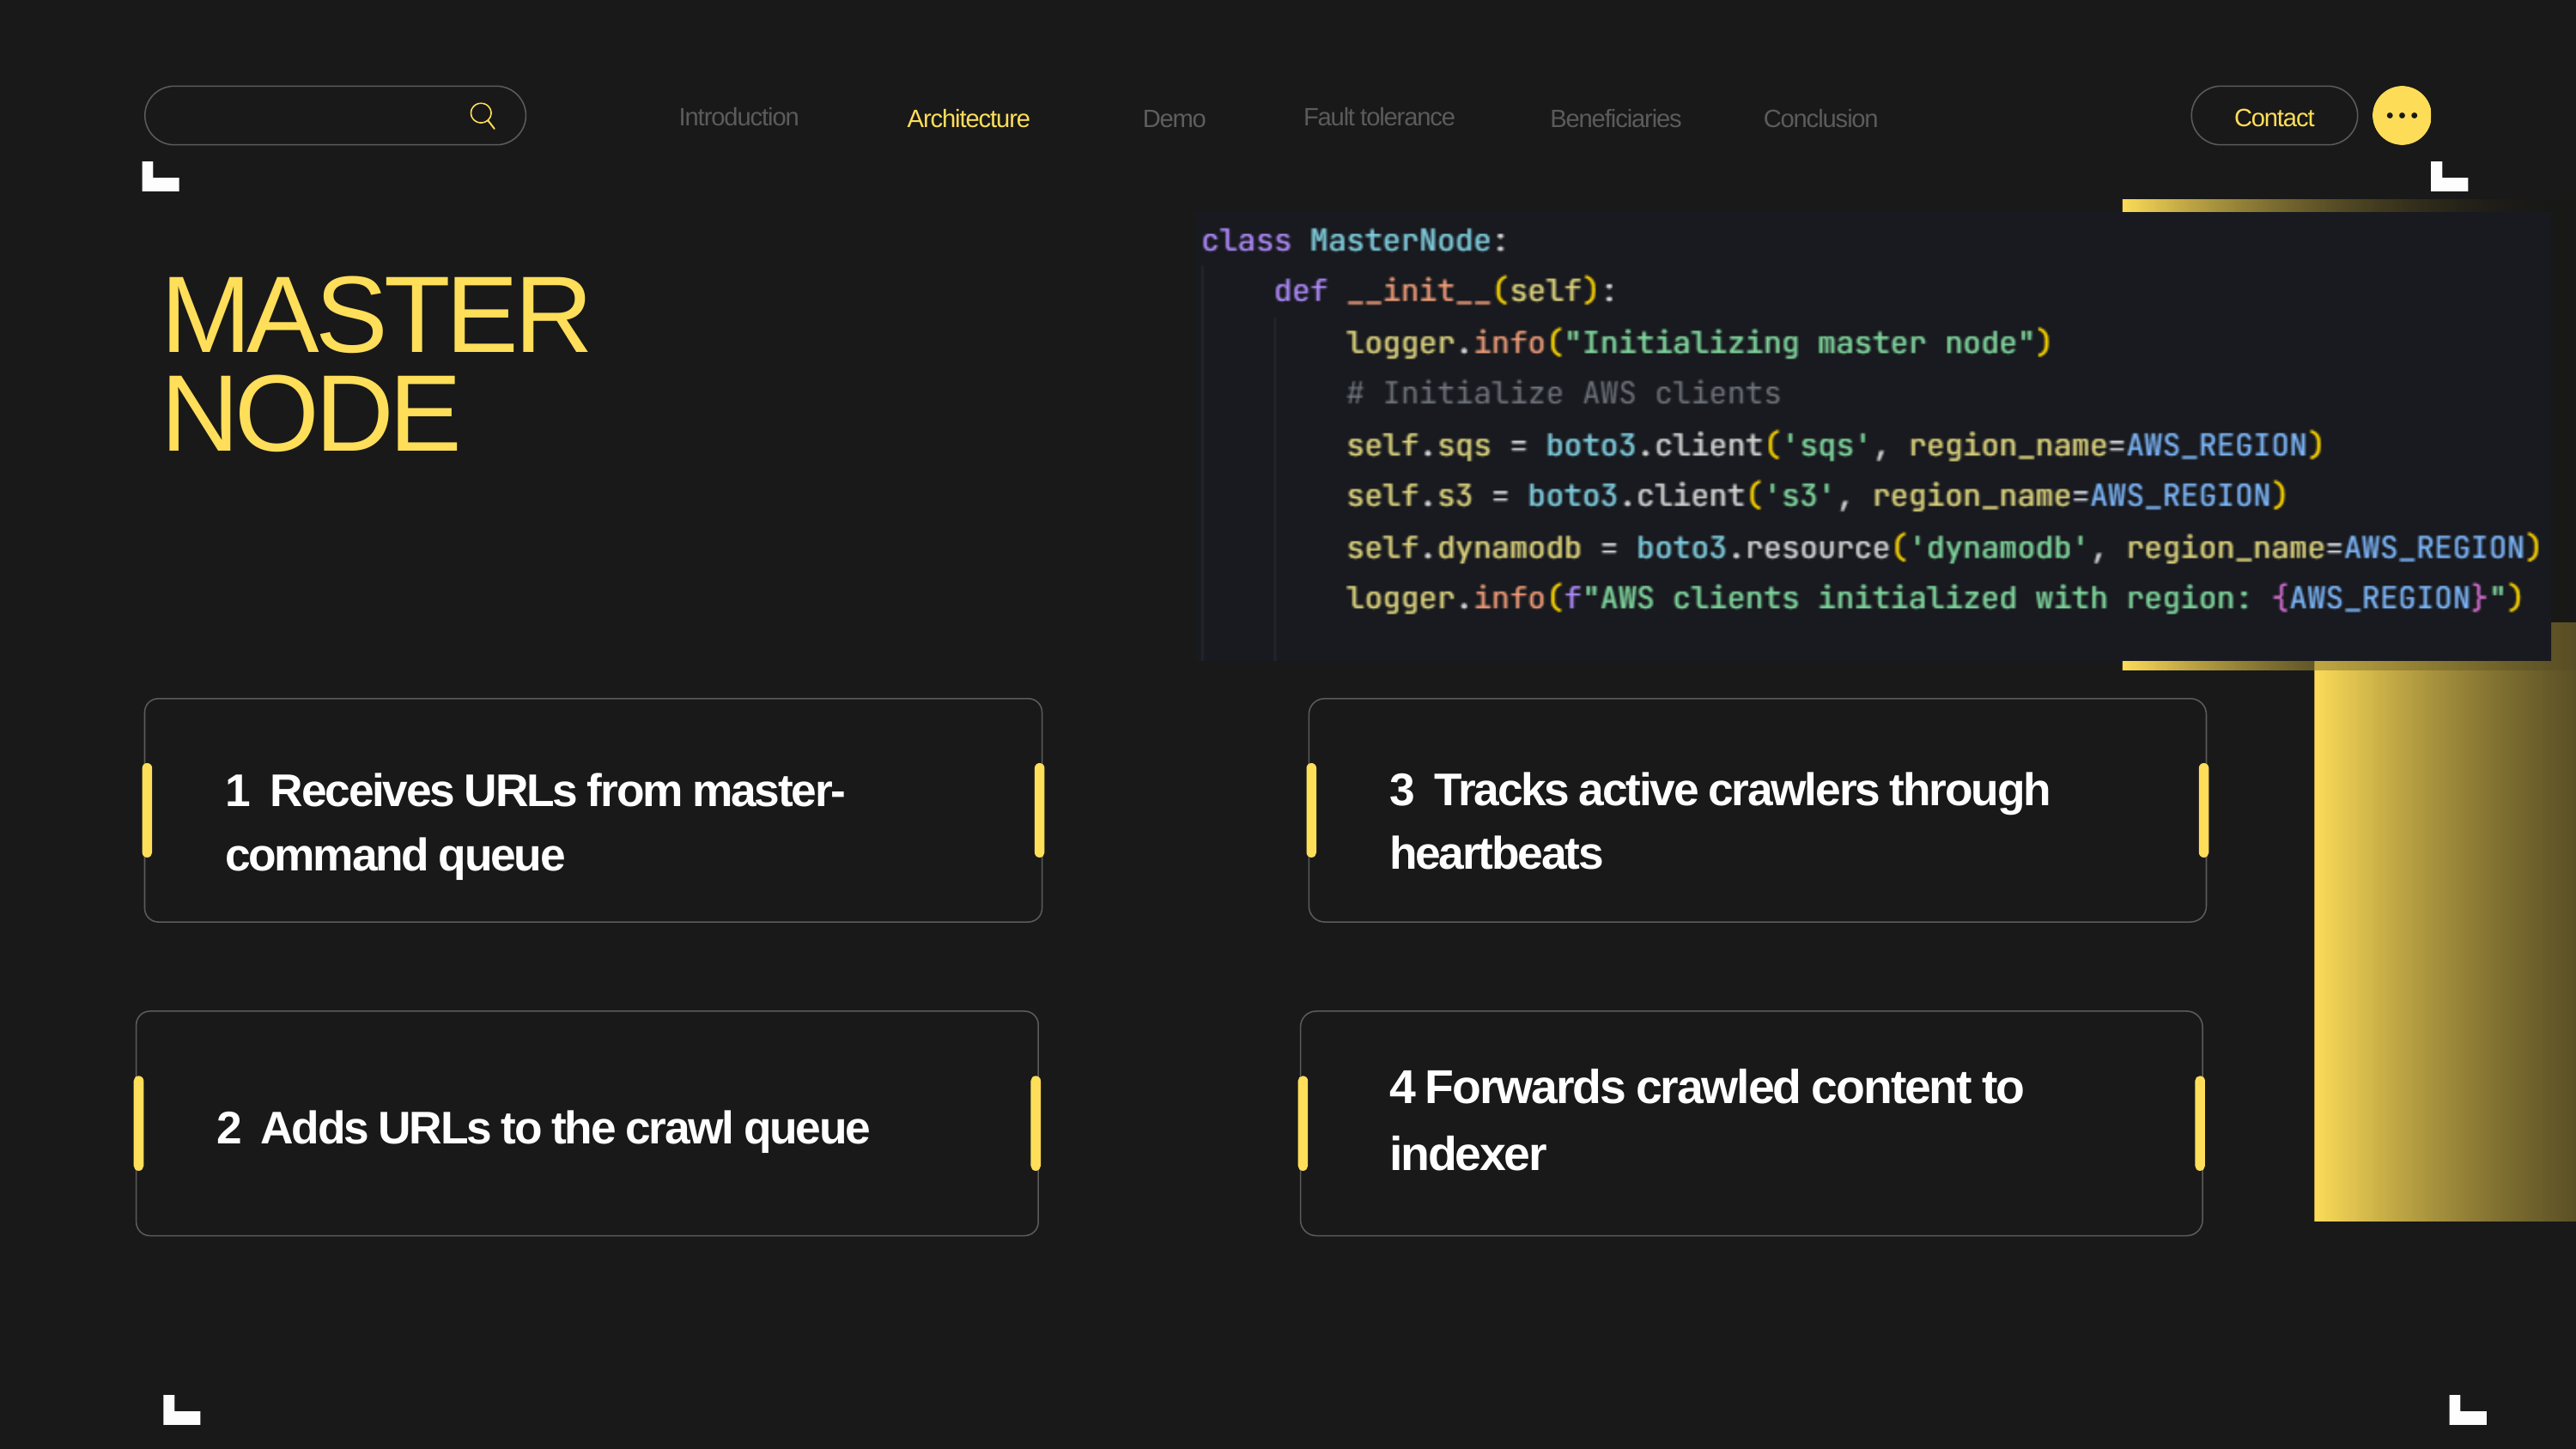

Introduction
Fault tolerance
Contact
Architecture
Demo
Beneficiaries
Conclusion

MASTER
NODE
INDEXER NODES

1  Receives URLs from master-command queue

MASTER NODES

2  Adds URLs to the crawl queue
Manages  task distribution

3  Tracks active crawlers through heartbeats

MASTER NODES

4 Forwards crawled content to indexer

Manages  task distribution